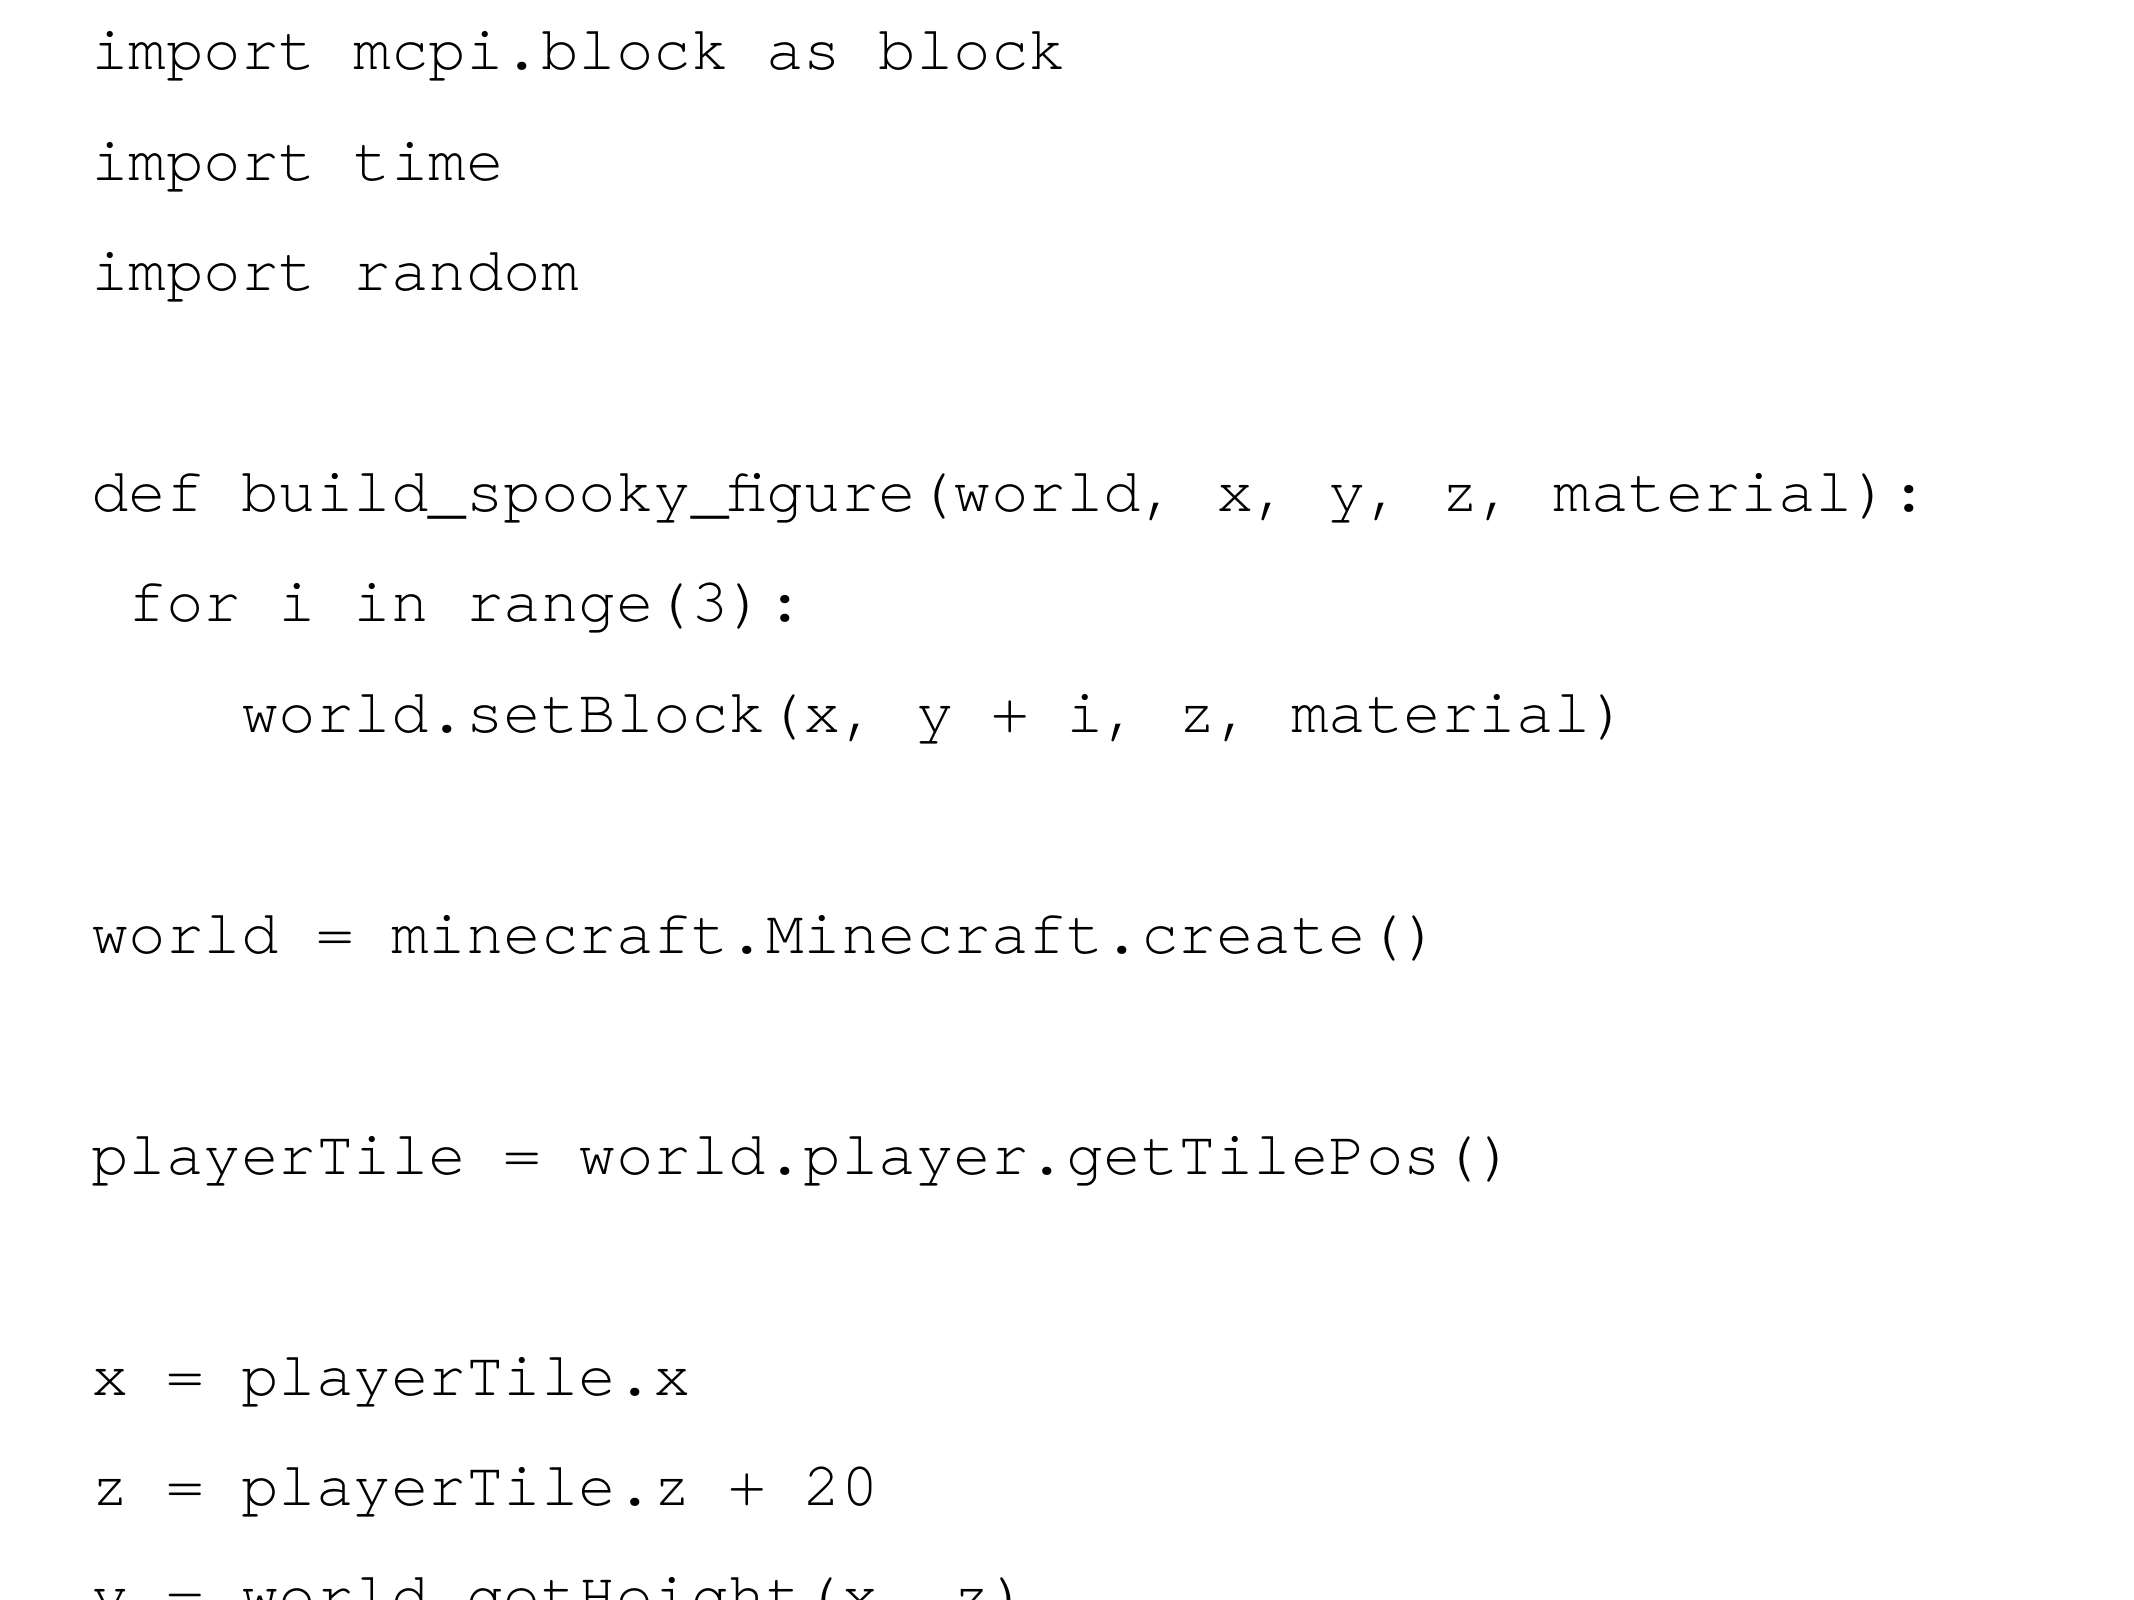

import mcpi.minecraft as minecraft
import mcpi.block as block
import time
import random

def build_spooky_figure(world, x, y, z, material):
 for i in range(3):
    world.setBlock(x, y + i, z, material)

world = minecraft.Minecraft.create()

playerTile = world.player.getTilePos()

x = playerTile.x
z = playerTile.z + 20
y = world.getHeight(x, z)
build_spooky_figure(world, x, y, z, block.MOSS_STONE)